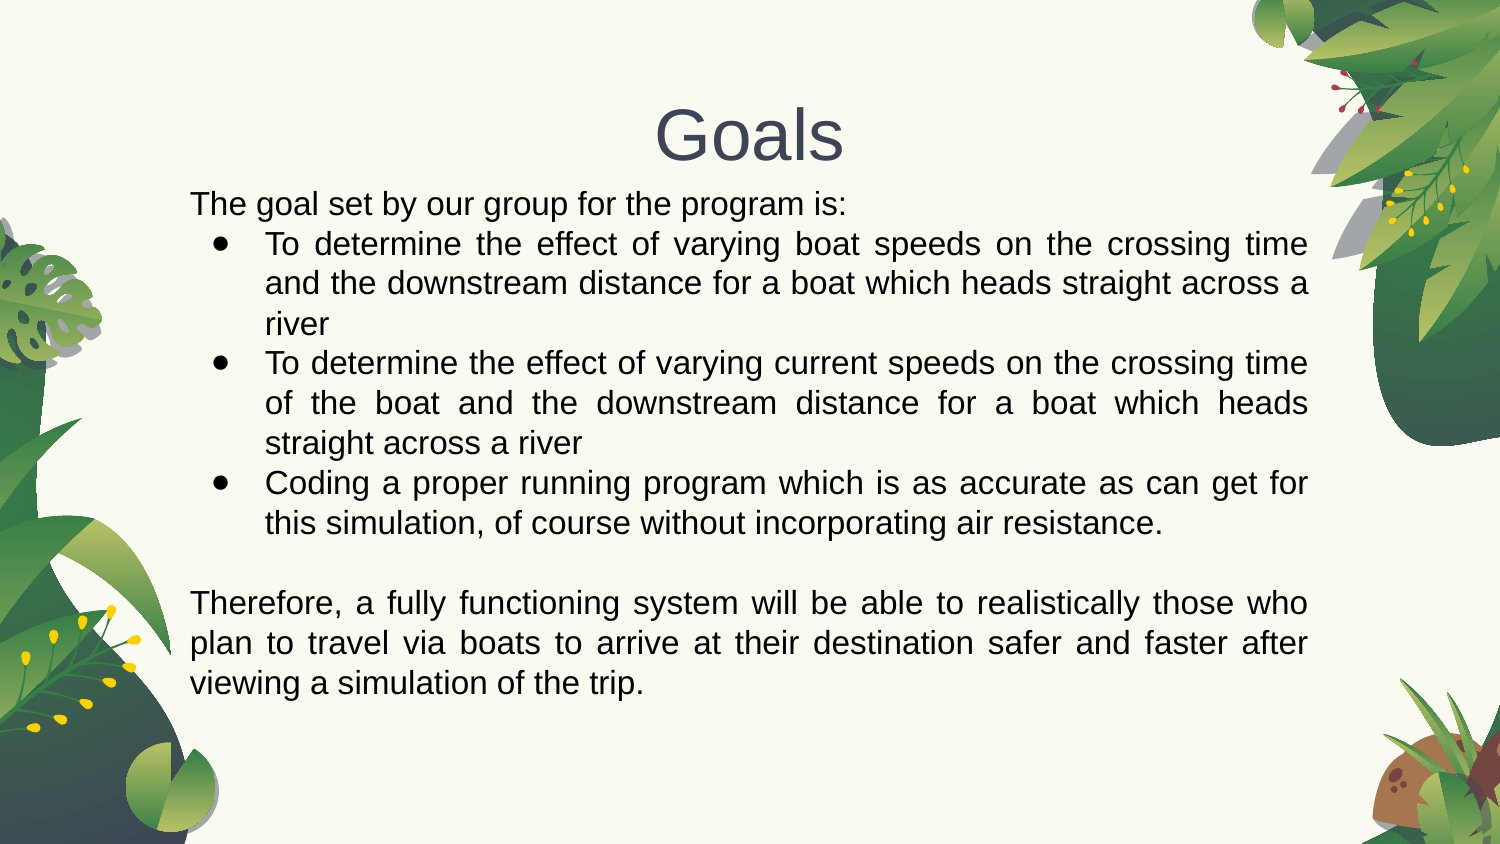

# Goals
The goal set by our group for the program is:
To determine the effect of varying boat speeds on the crossing time and the downstream distance for a boat which heads straight across a river
To determine the effect of varying current speeds on the crossing time of the boat and the downstream distance for a boat which heads straight across a river
Coding a proper running program which is as accurate as can get for this simulation, of course without incorporating air resistance.

Therefore, a fully functioning system will be able to realistically those who plan to travel via boats to arrive at their destination safer and faster after viewing a simulation of the trip.